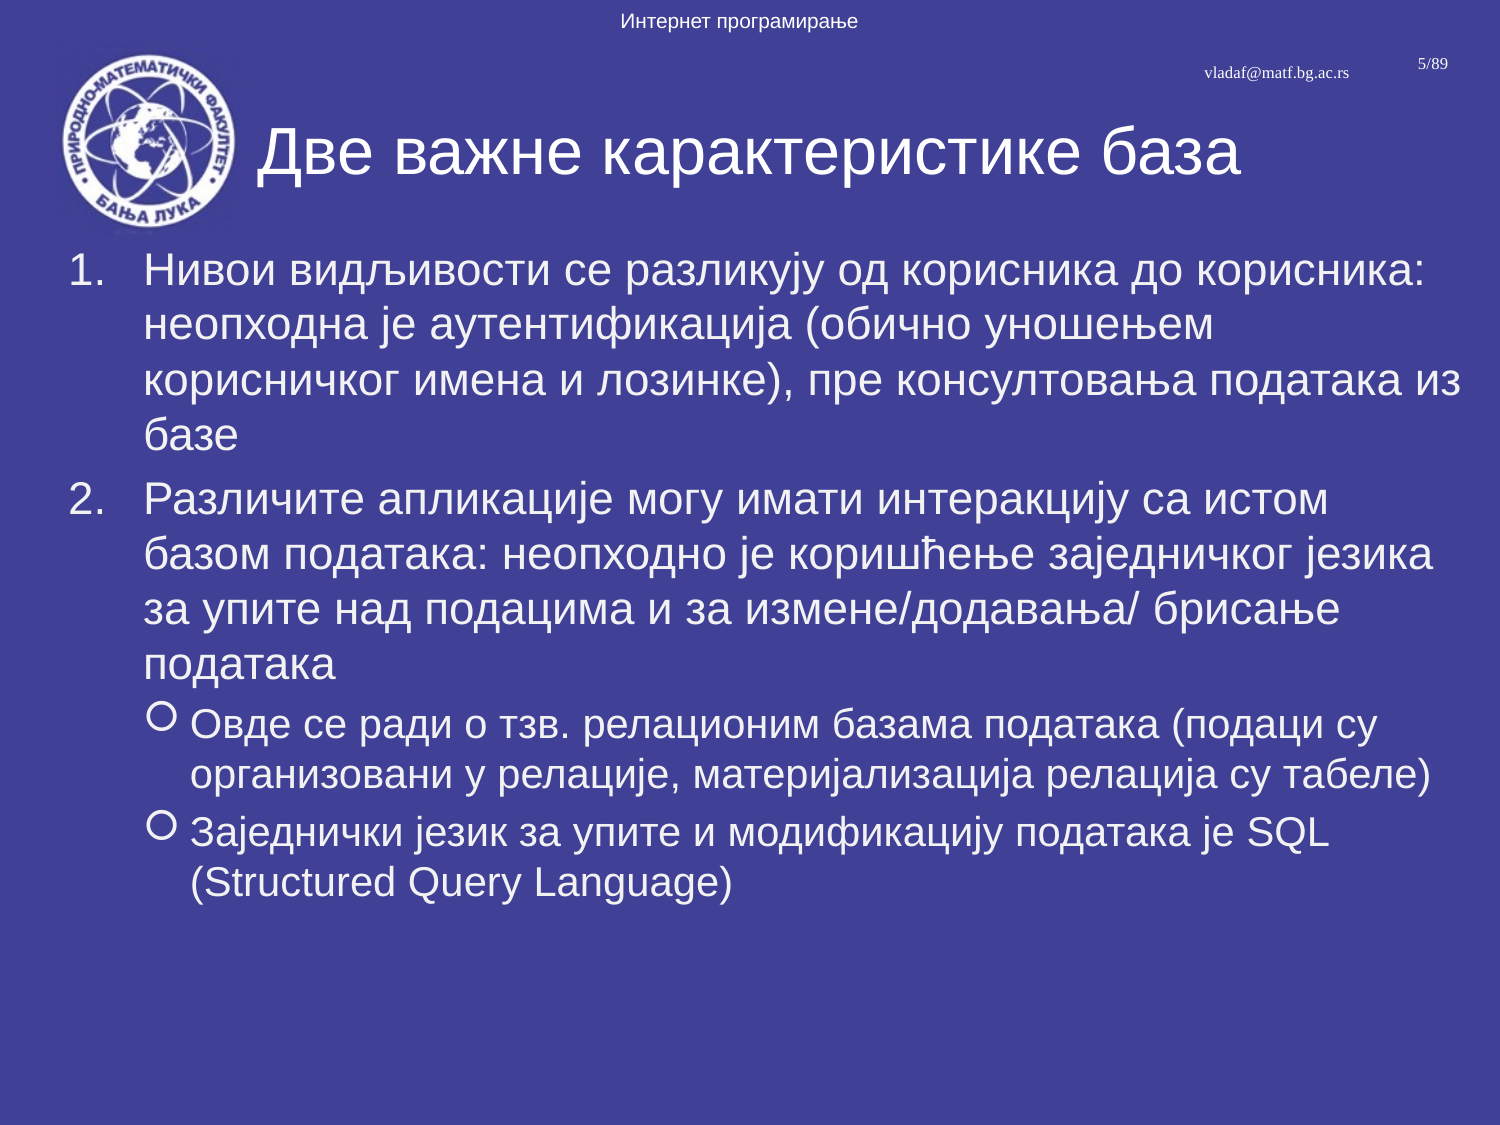

# Двe важне карактеристике база
Нивои видљивости се разликују од корисника до корисника: неопходна је аутентификација (обично уношењем корисничког имена и лозинке), пре консултовања података из базе
Различите апликације могу имати интеракцију са истом базом података: неопходно је коришћење заједничког језика за упите над подацима и за измене/додавања/ брисање података
Овде се ради о тзв. релационим базама података (подаци су организовани у релације, материјализација релација су табеле)
Заједнички језик за упите и модификацију података је SQL (Structured Query Language)